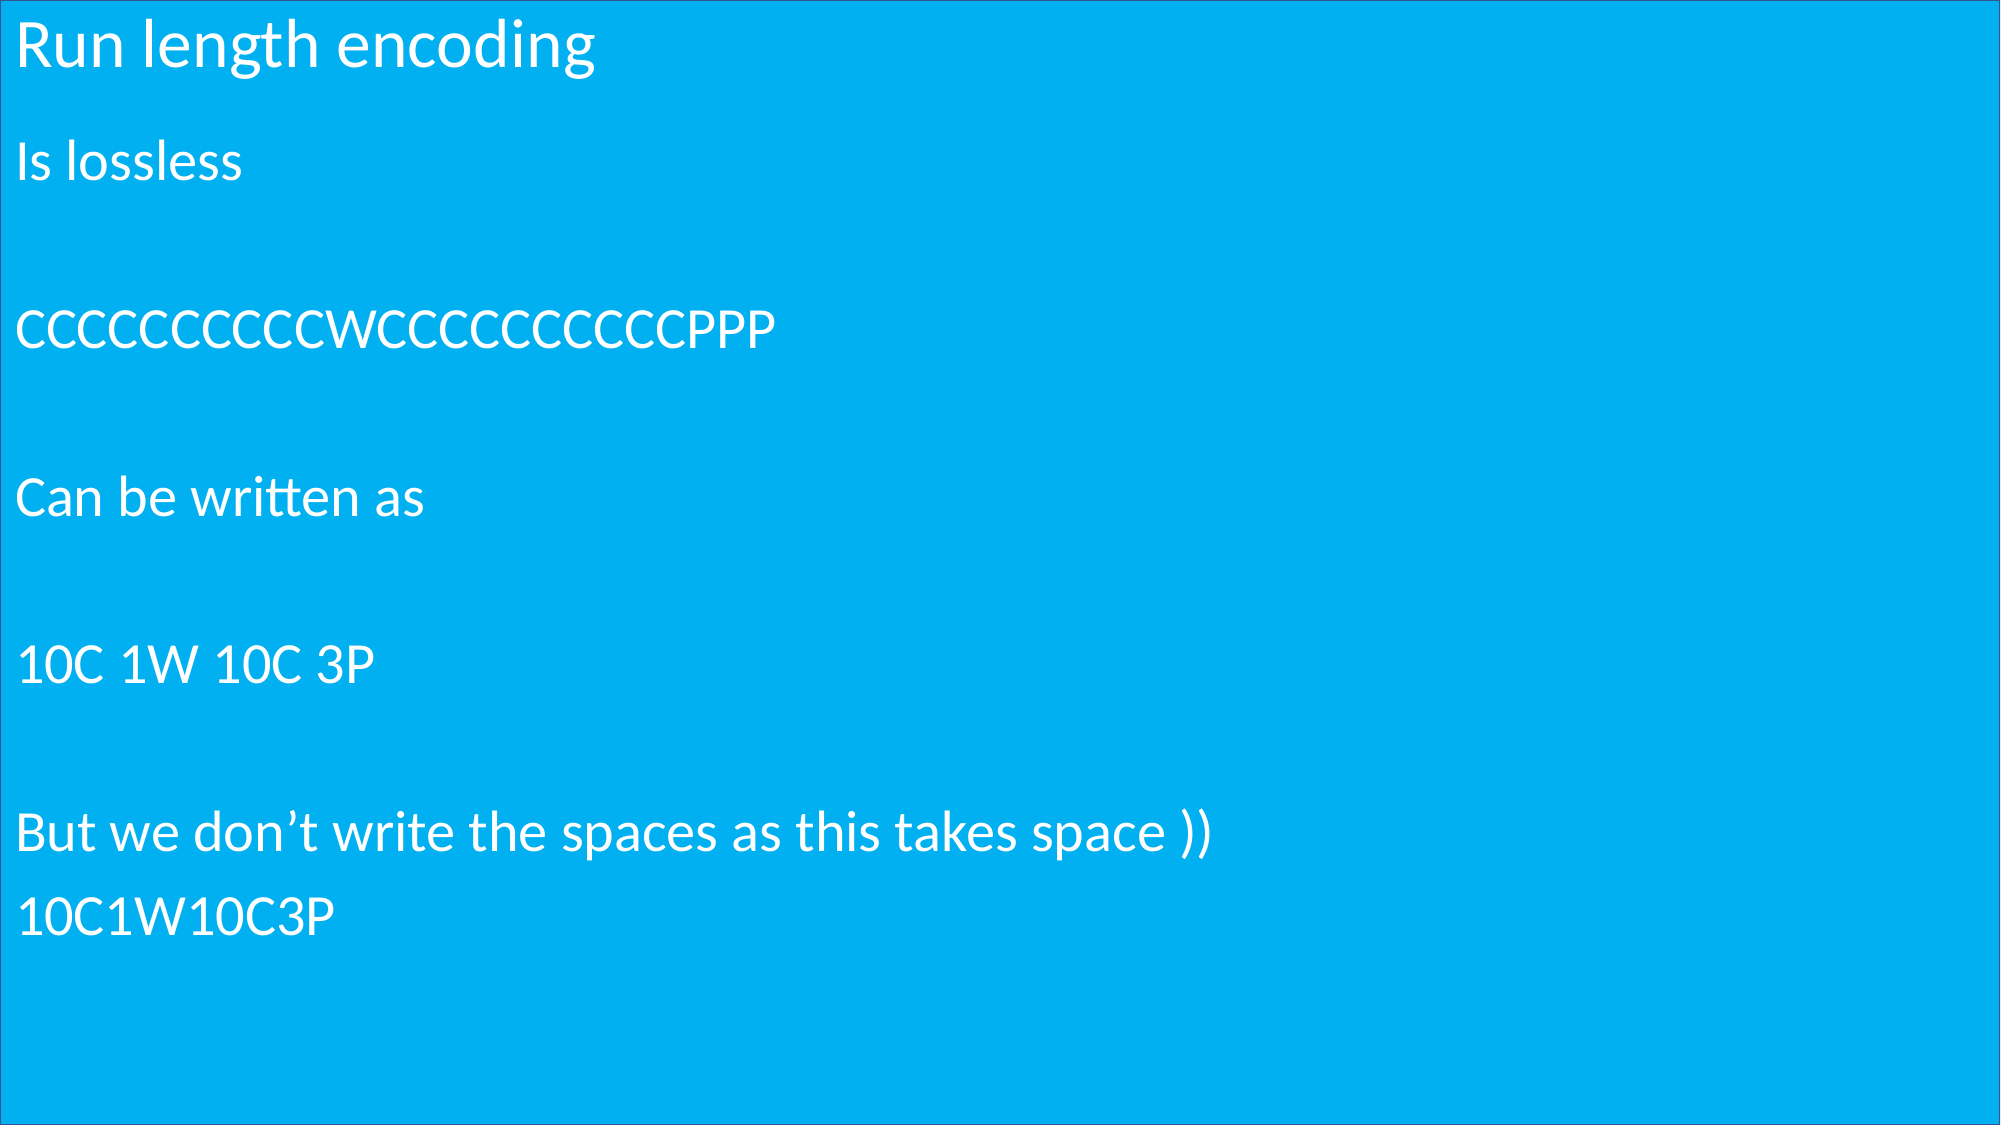

# Run length encoding
Is lossless

CCCCCCCCCCWCCCCCCCCCCPPP

Can be written as

10C 1W 10C 3P

But we don’t write the spaces as this takes space ))
10C1W10C3P